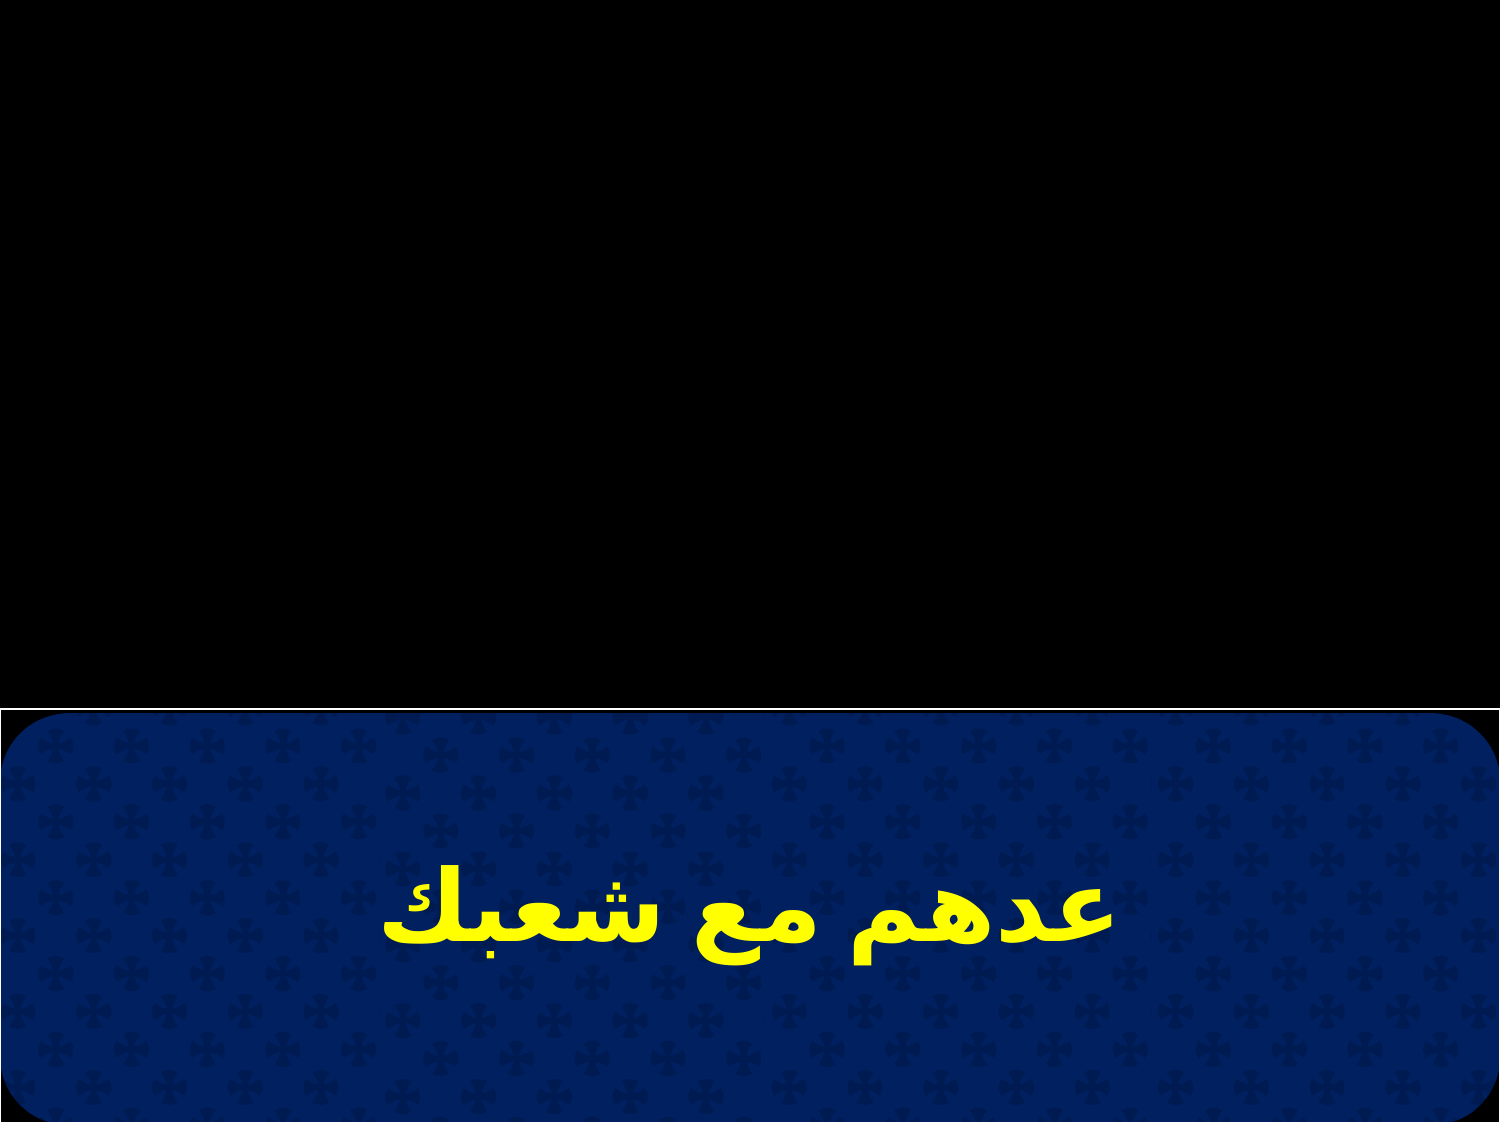

| عدهم مع شعبك |
| --- |